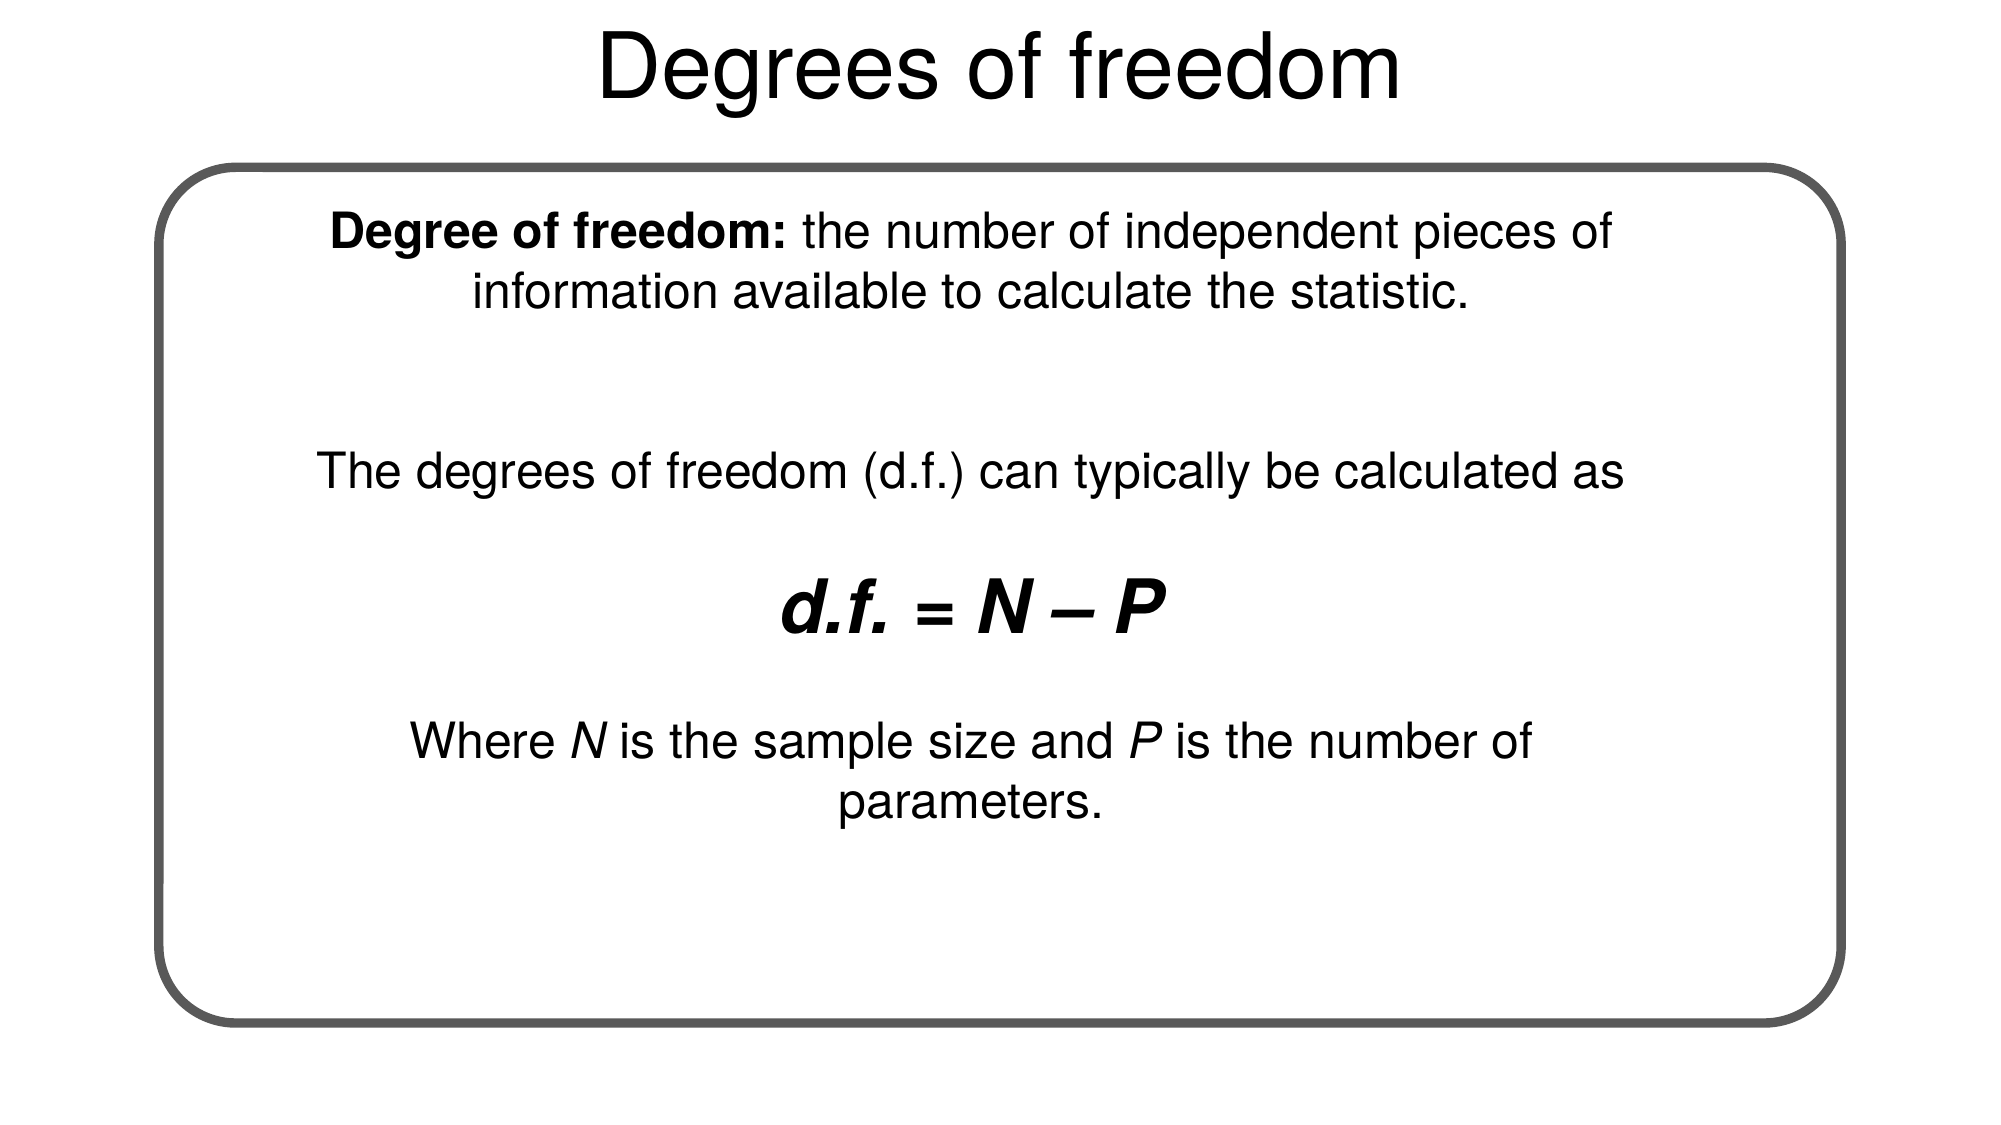

Degrees of freedom

Degree of freedom: the number of independent pieces of information available to calculate the statistic.

The degrees of freedom (d.f.) can typically be calculated as

d.f. = N – P

Where N is the sample size and P is the number of parameters.